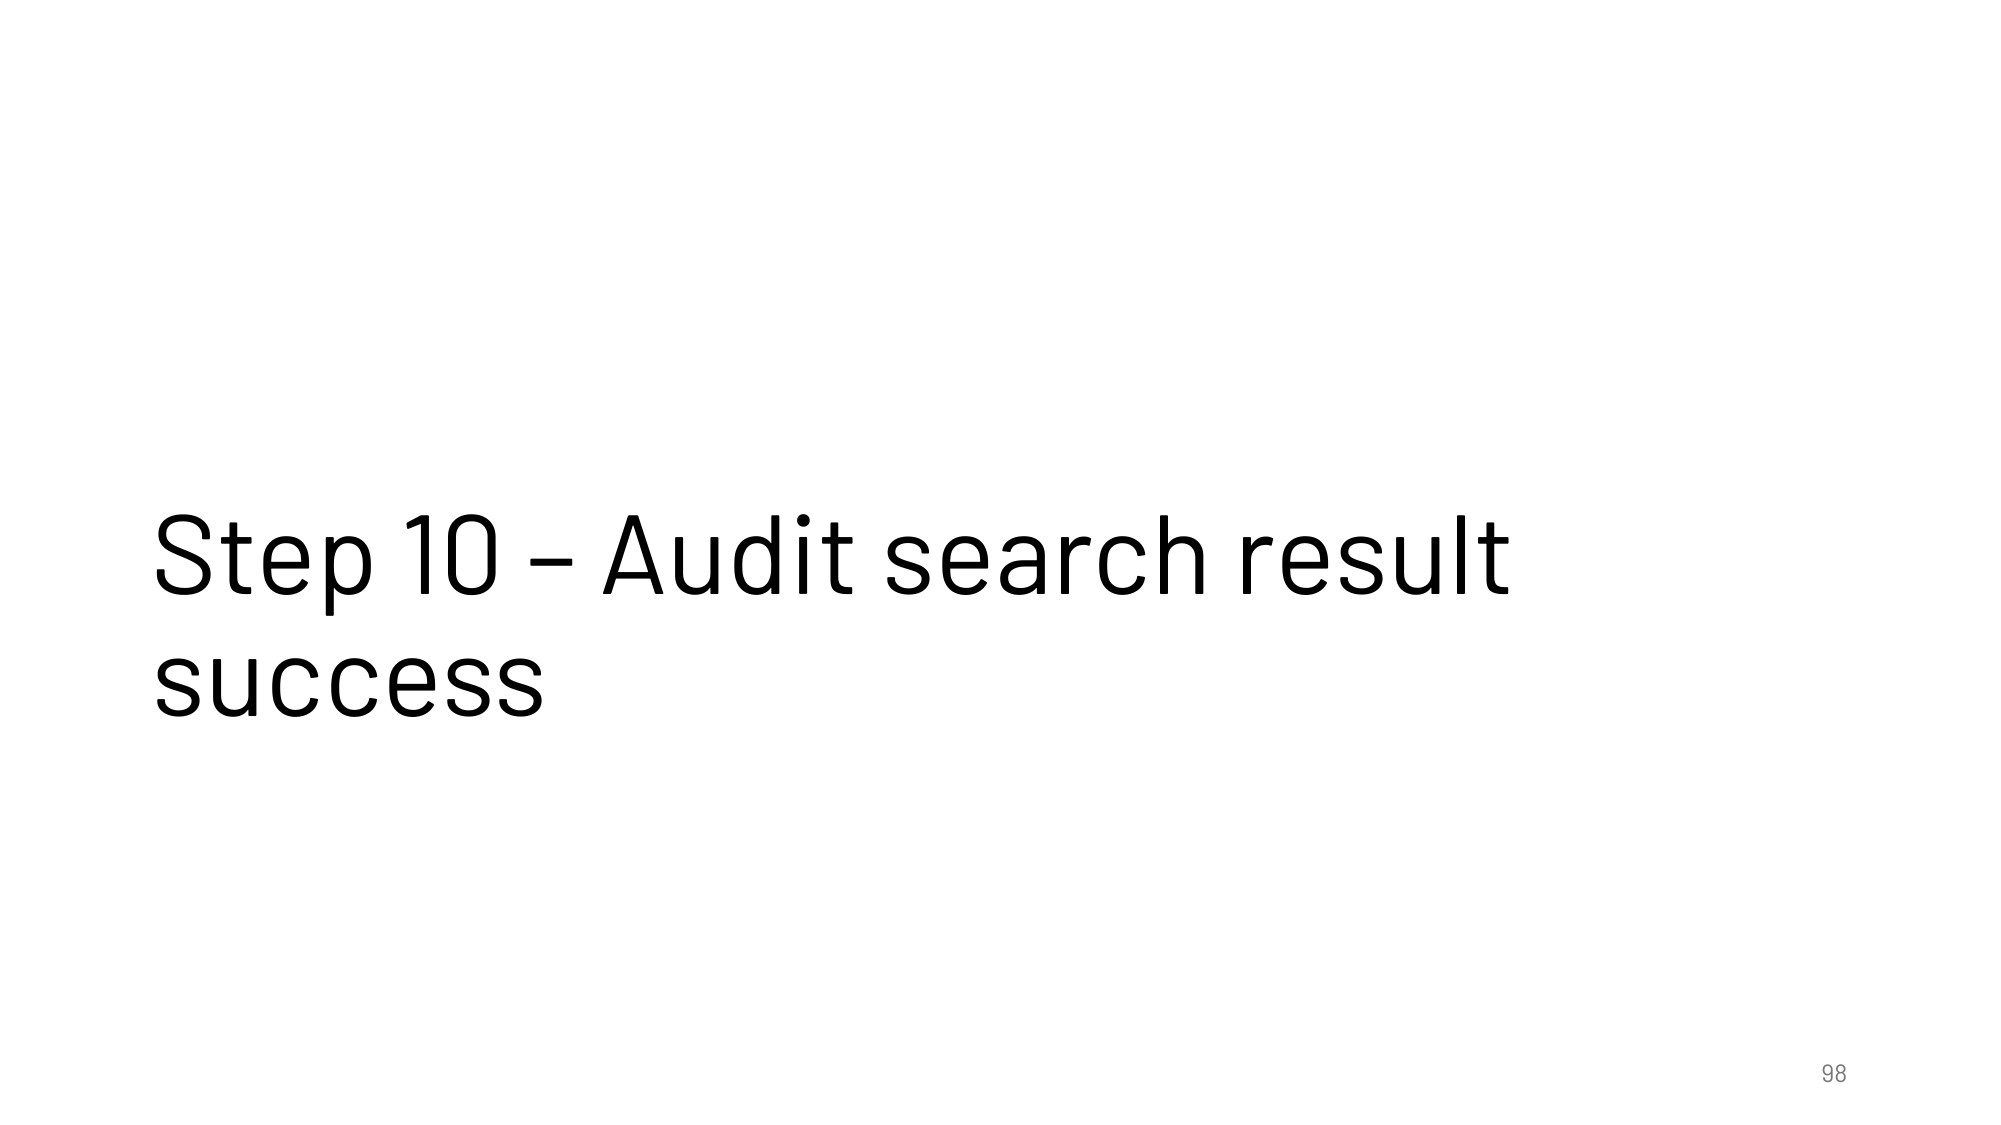

# Step 10 – Audit search result success

98